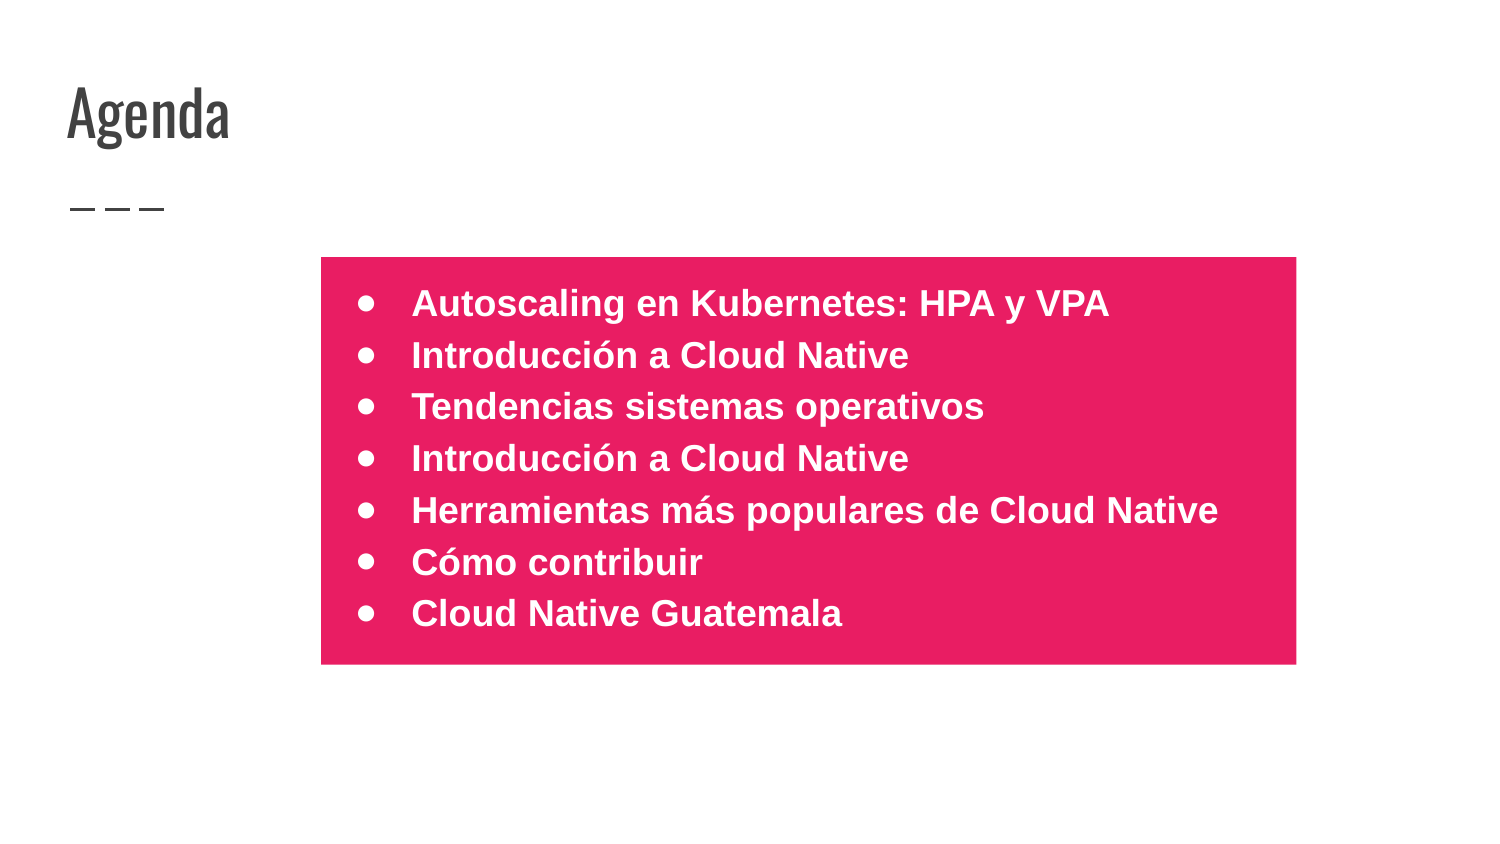

# Agenda
Autoscaling en Kubernetes: HPA y VPA
Introducción a Cloud Native
Tendencias sistemas operativos
Introducción a Cloud Native
Herramientas más populares de Cloud Native
Cómo contribuir
Cloud Native Guatemala